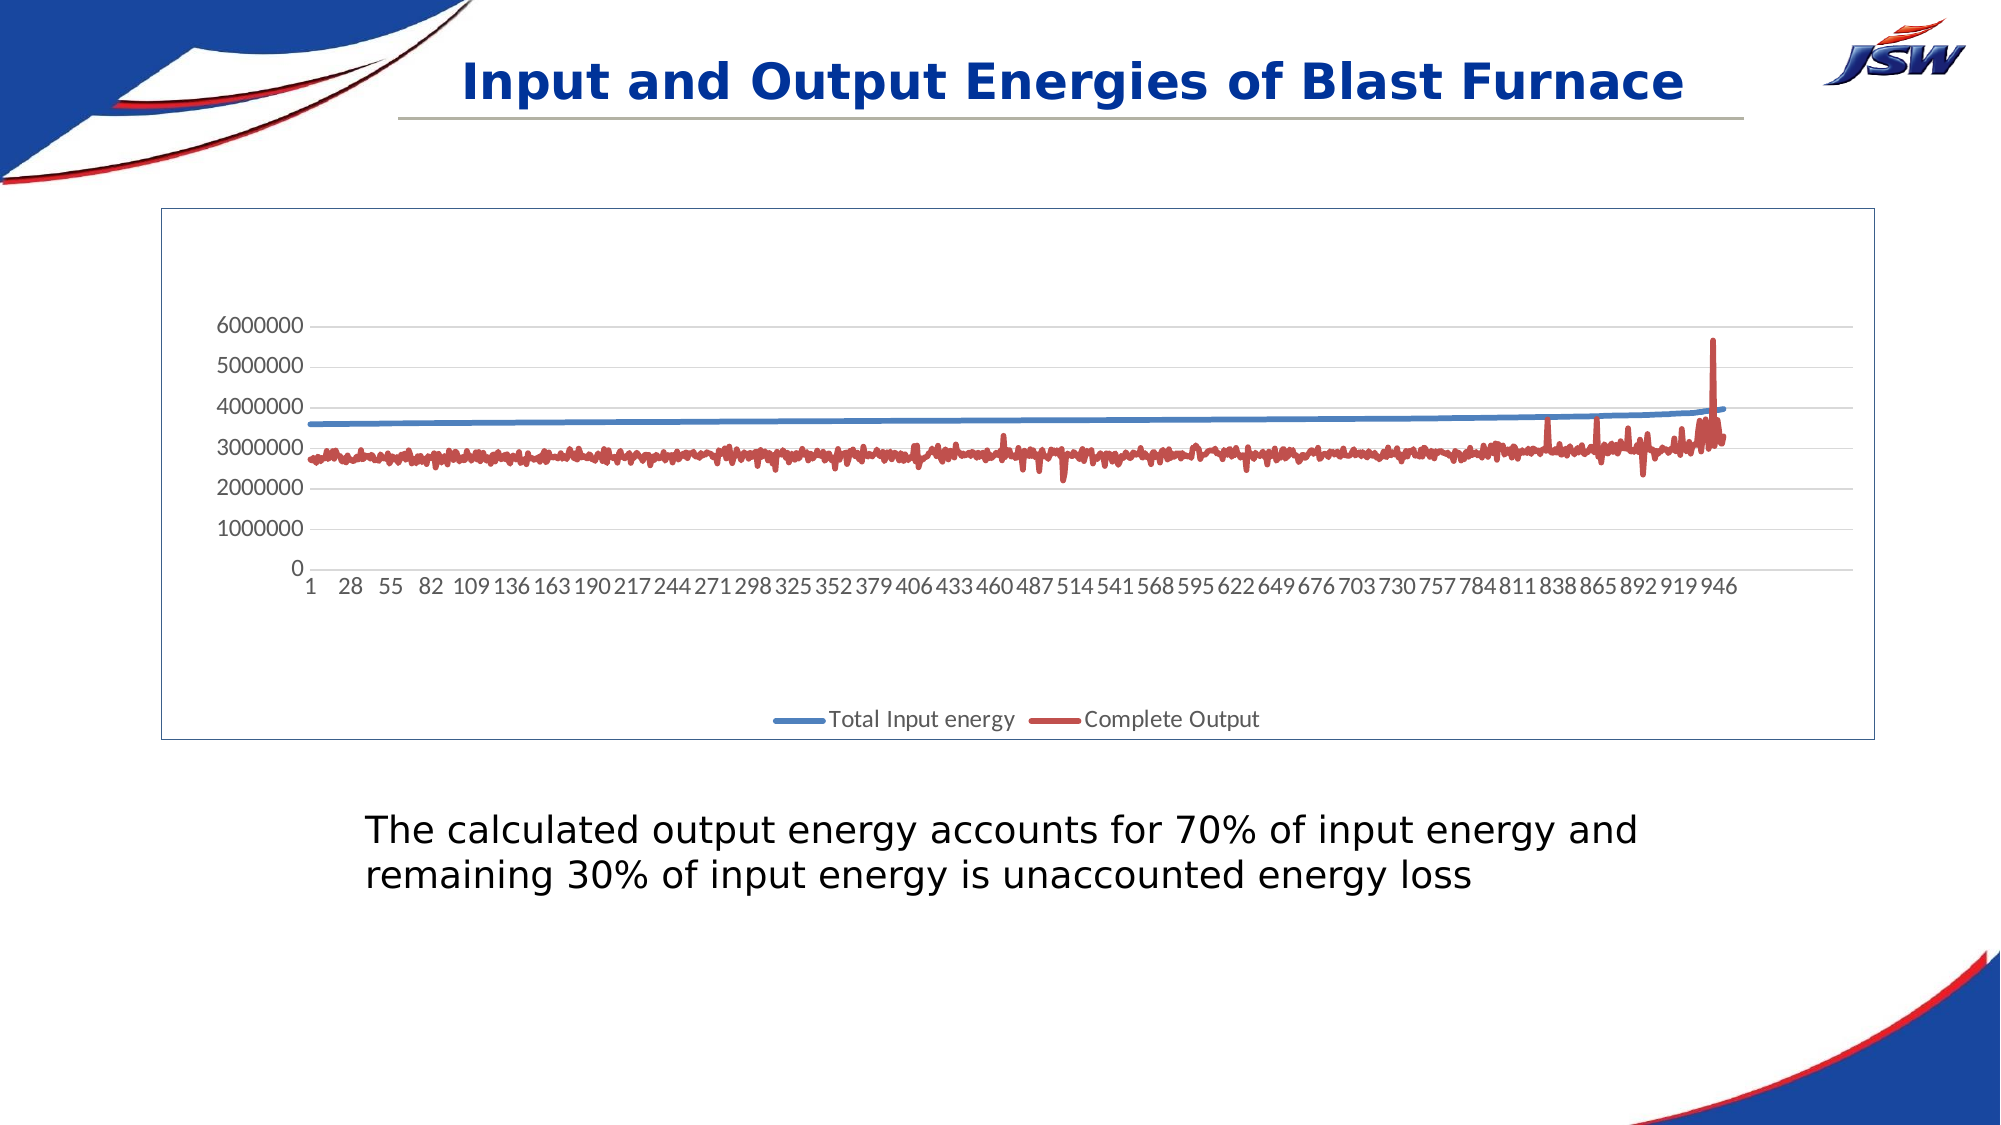

Input and Output Energies of Blast Furnace

### Chart

| Category | Total Input energy | Complete Output |
|---|---|---|
The calculated output energy accounts for 70% of input energy and remaining 30% of input energy is unaccounted energy loss